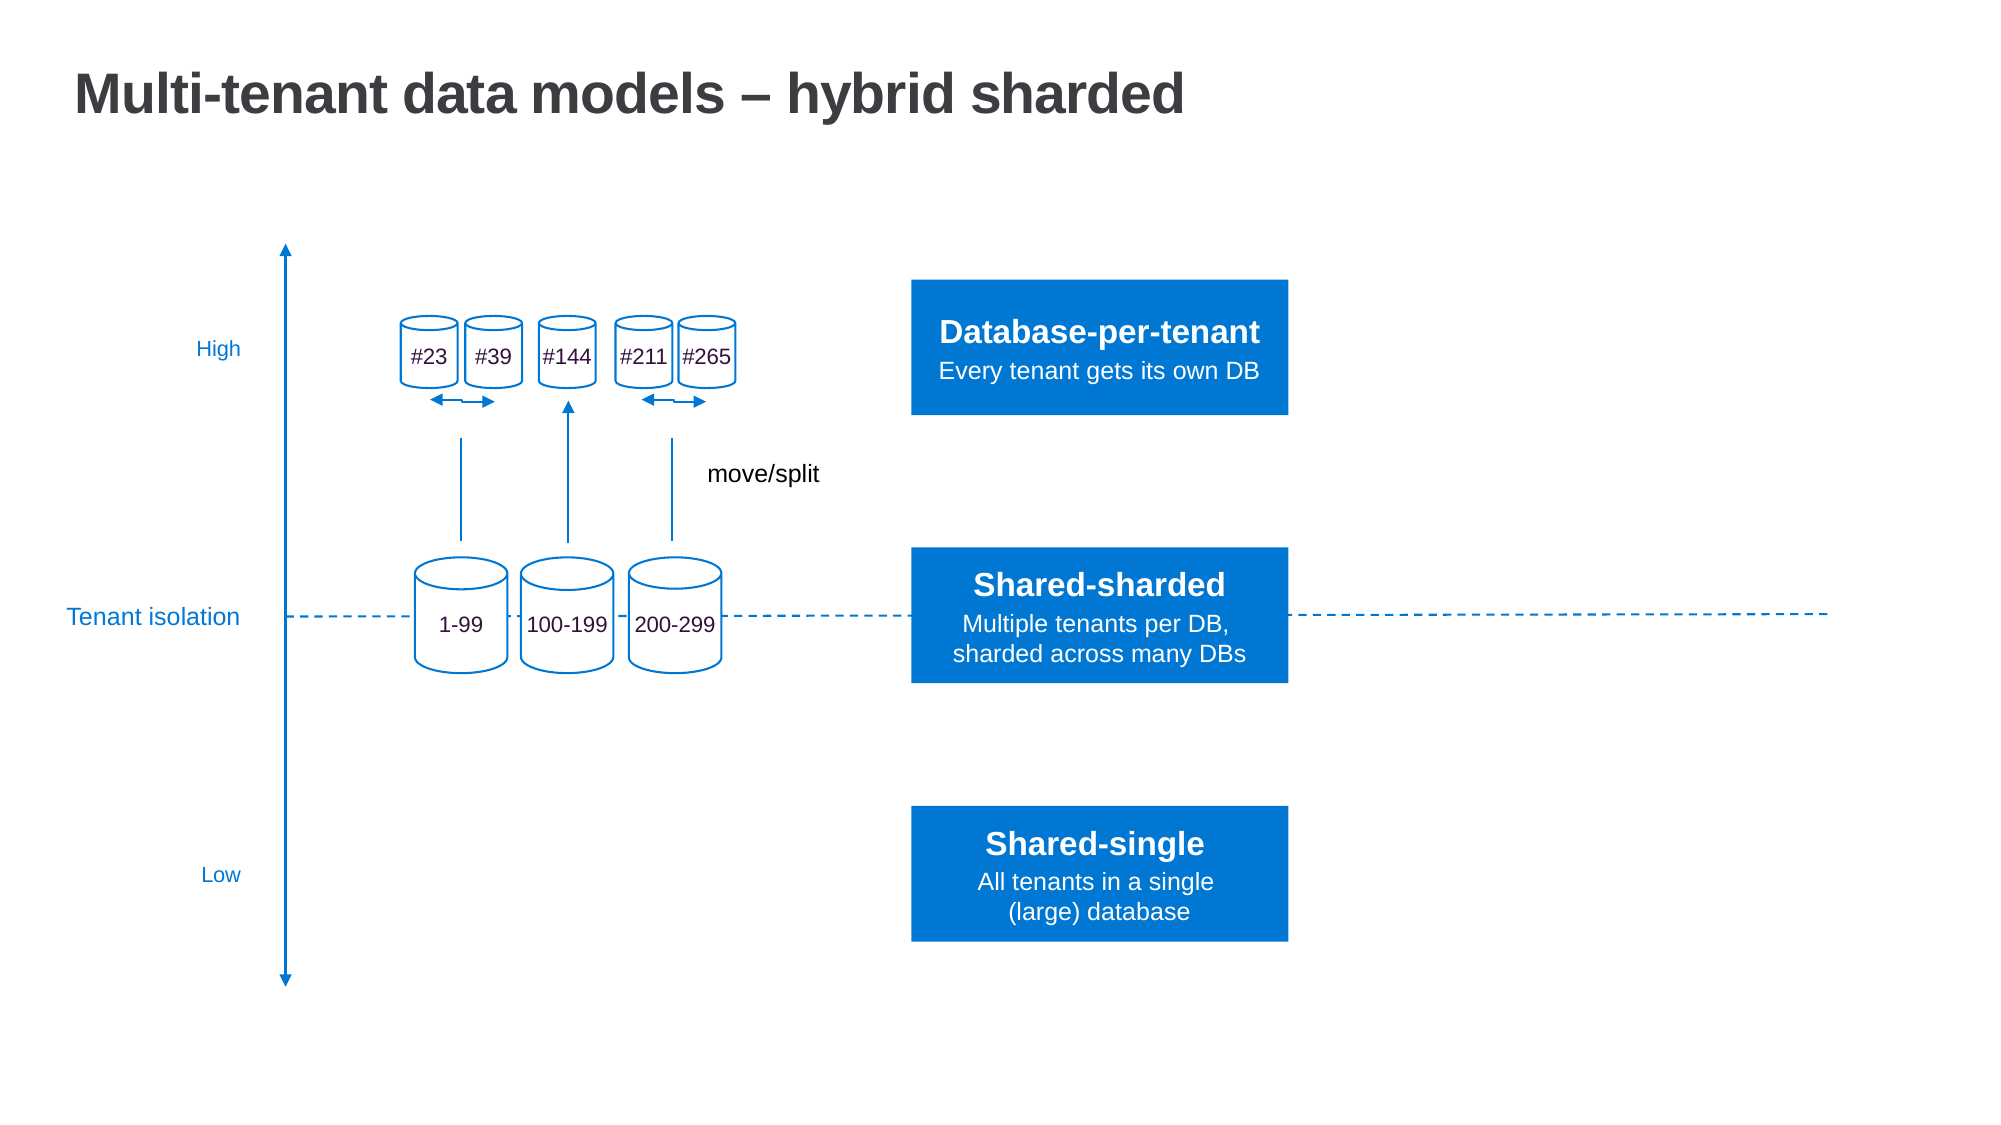

# Multi-tenant data models – hybrid sharded
Database-per-tenant
Every tenant gets its own DB
#23
#39
#144
#211
#265
High
move/split
Shared-sharded
Multiple tenants per DB,
sharded across many DBs
1-99
100-199
200-299
Tenant isolation
Shared-single
All tenants in a single
(large) database
Low